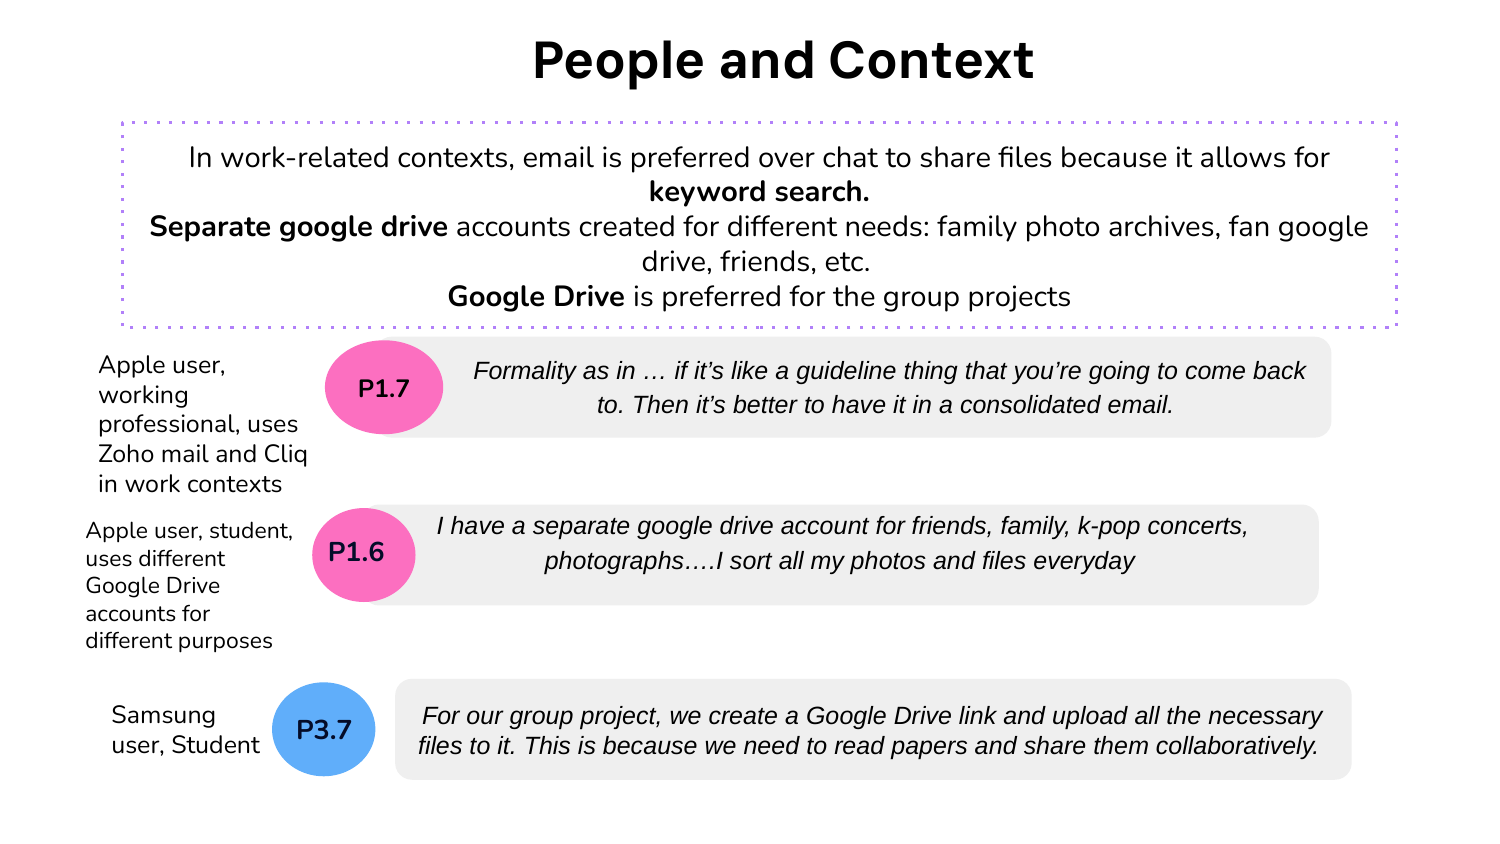

People and Context
In work-related contexts, email is preferred over chat to share files because it allows for keyword search.
Separate google drive accounts created for different needs: family photo archives, fan google drive, friends, etc.
Google Drive is preferred for the group projects
Apple user, working professional, uses Zoho mail and Cliq in work contexts
Formality as in … if it’s like a guideline thing that you’re going to come back to. Then it’s better to have it in a consolidated email.
P1.7
P1.7
Apple user, student, uses different Google Drive accounts for different purposes
 I have a separate google drive account for friends, family, k-pop concerts, photographs….I sort all my photos and files everyday

P1.6
For our group project, we create a Google Drive link and upload all the necessary files to it. This is because we need to read papers and share them collaboratively.

Samsung user, Student
P3.7